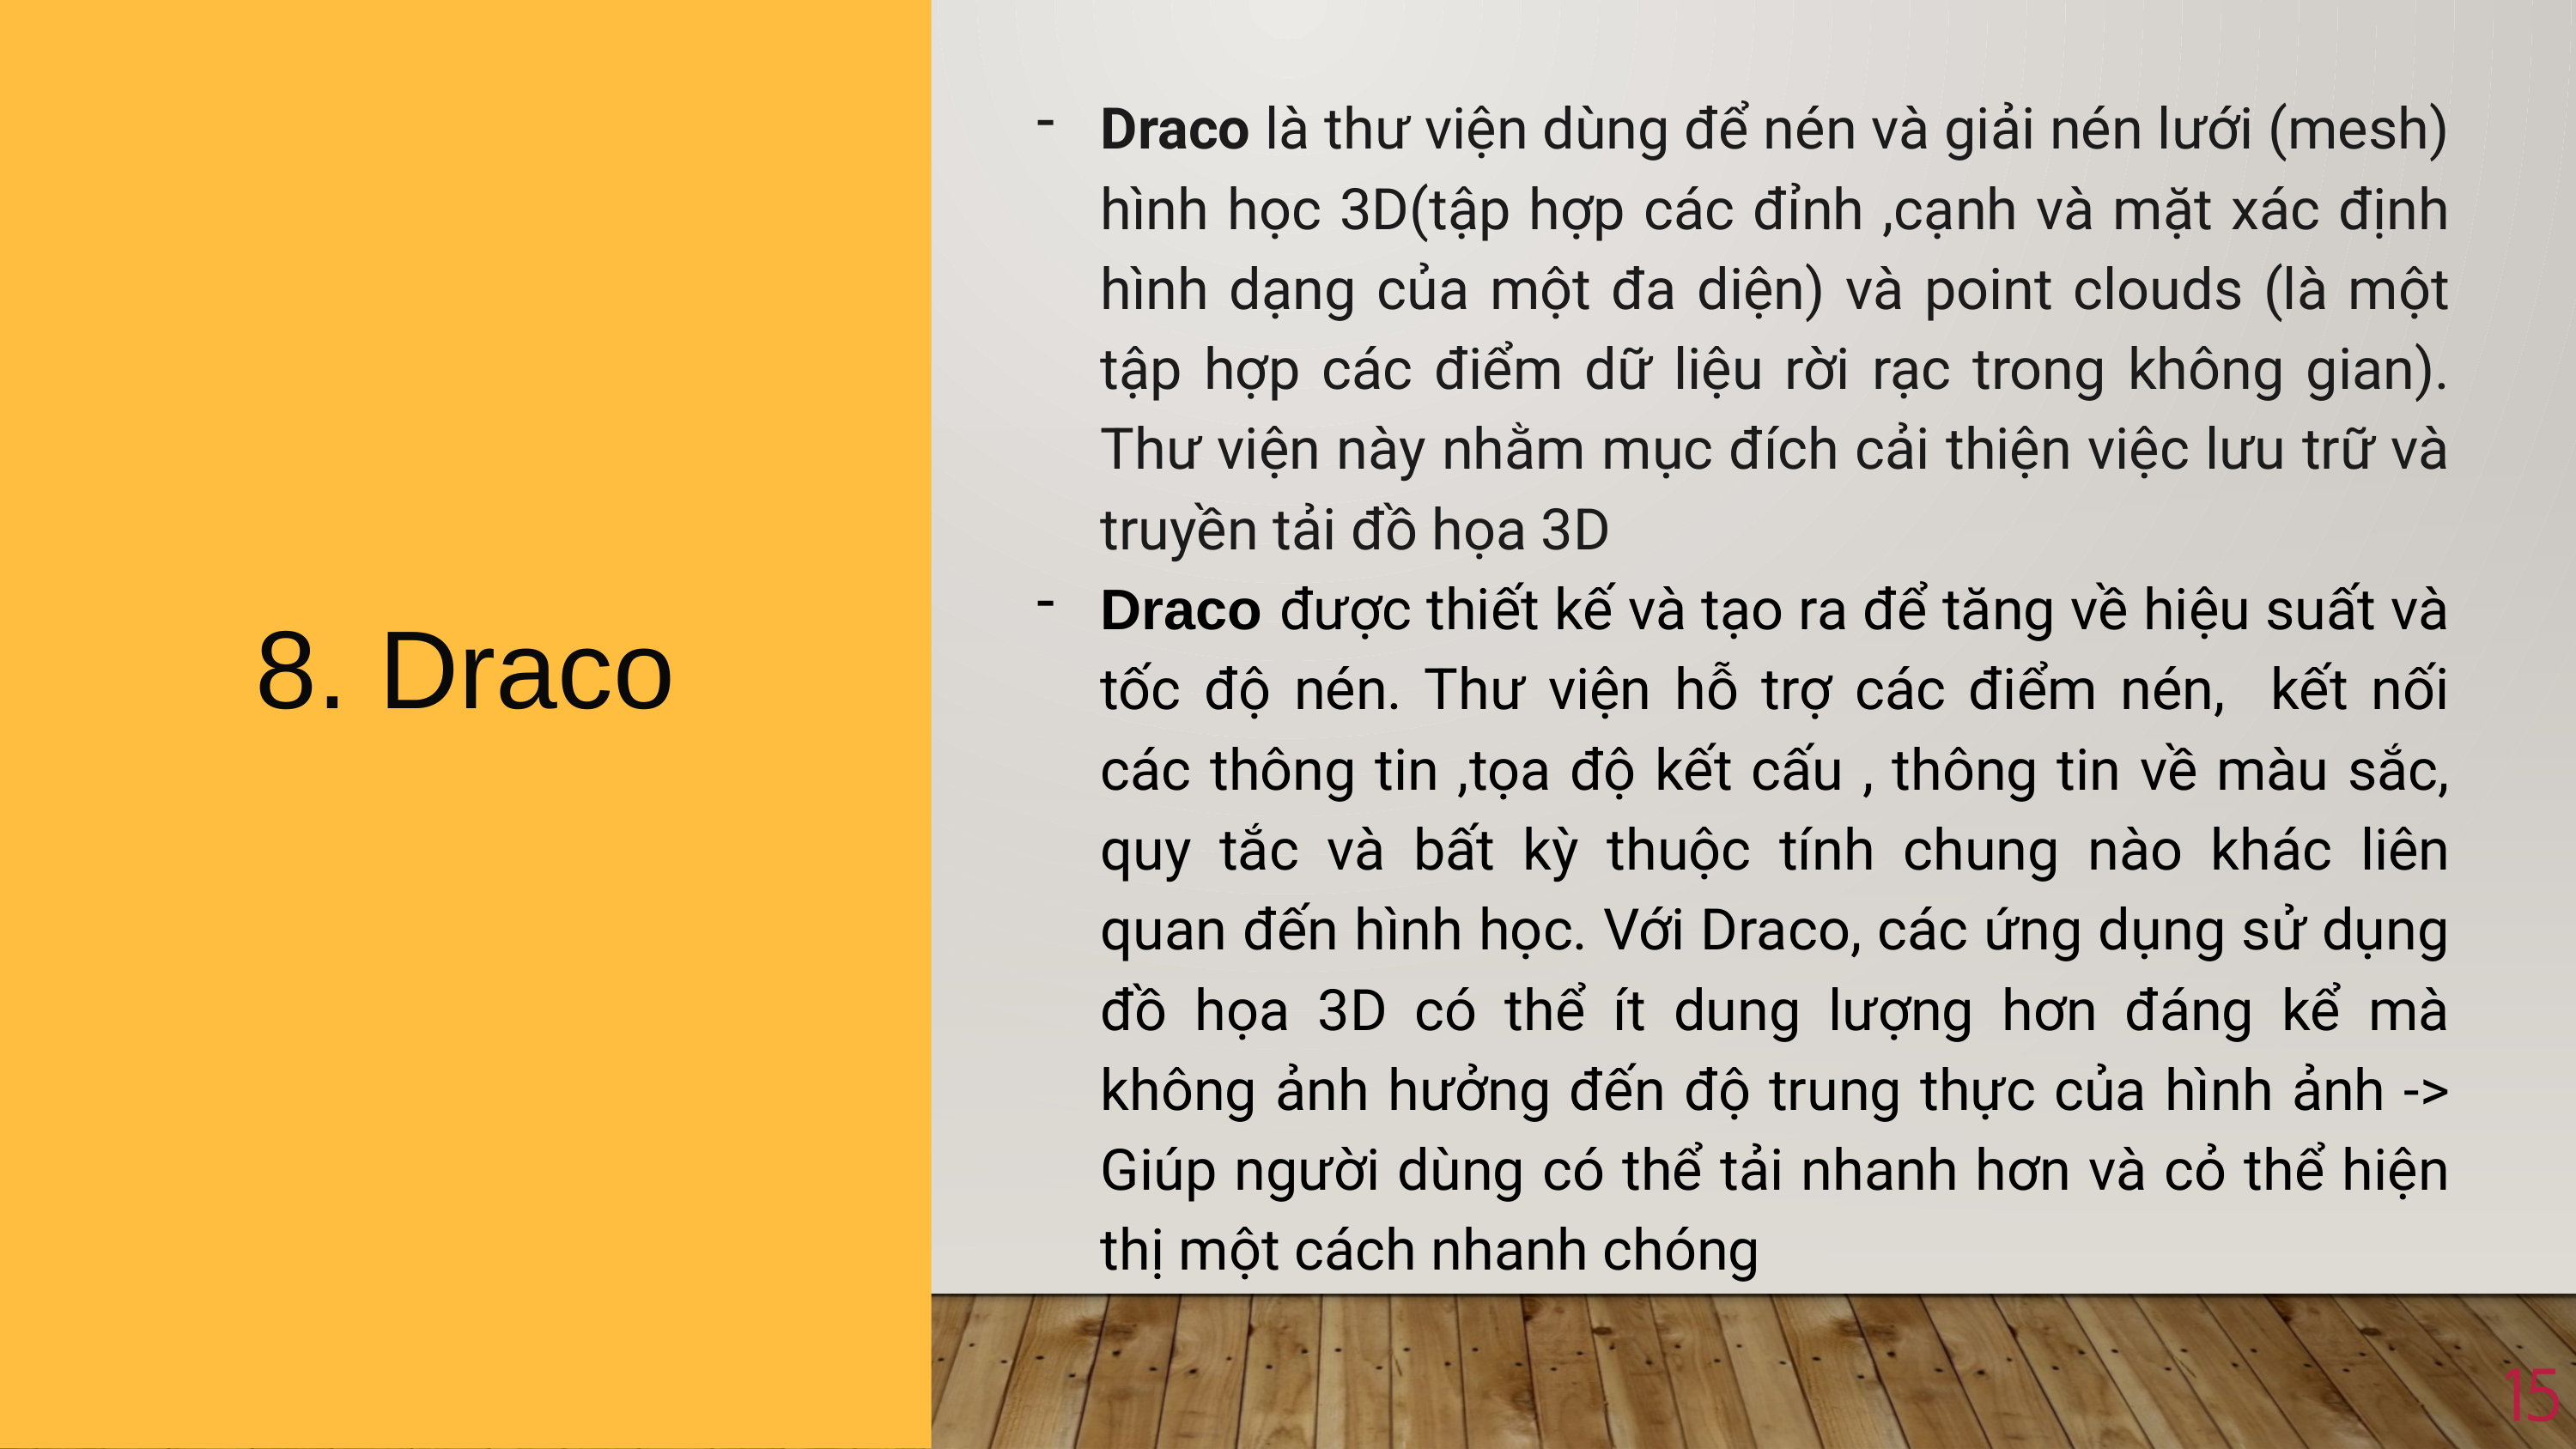

Draco là thư viện dùng để nén và giải nén lưới (mesh) hình học 3D(tập hợp các đỉnh ,cạnh và mặt xác định hình dạng của một đa diện) và point clouds (là một tập hợp các điểm dữ liệu rời rạc trong không gian). Thư viện này nhằm mục đích cải thiện việc lưu trữ và truyền tải đồ họa 3D
Draco được thiết kế và tạo ra để tăng về hiệu suất và tốc độ nén. Thư viện hỗ trợ các điểm nén,  kết nối các thông tin ,tọa độ kết cấu , thông tin về màu sắc, quy tắc và bất kỳ thuộc tính chung nào khác liên quan đến hình học. Với Draco, các ứng dụng sử dụng đồ họa 3D có thể ít dung lượng hơn đáng kể mà không ảnh hưởng đến độ trung thực của hình ảnh -> Giúp người dùng có thể tải nhanh hơn và cỏ thể hiện thị một cách nhanh chóng

8. Draco

15